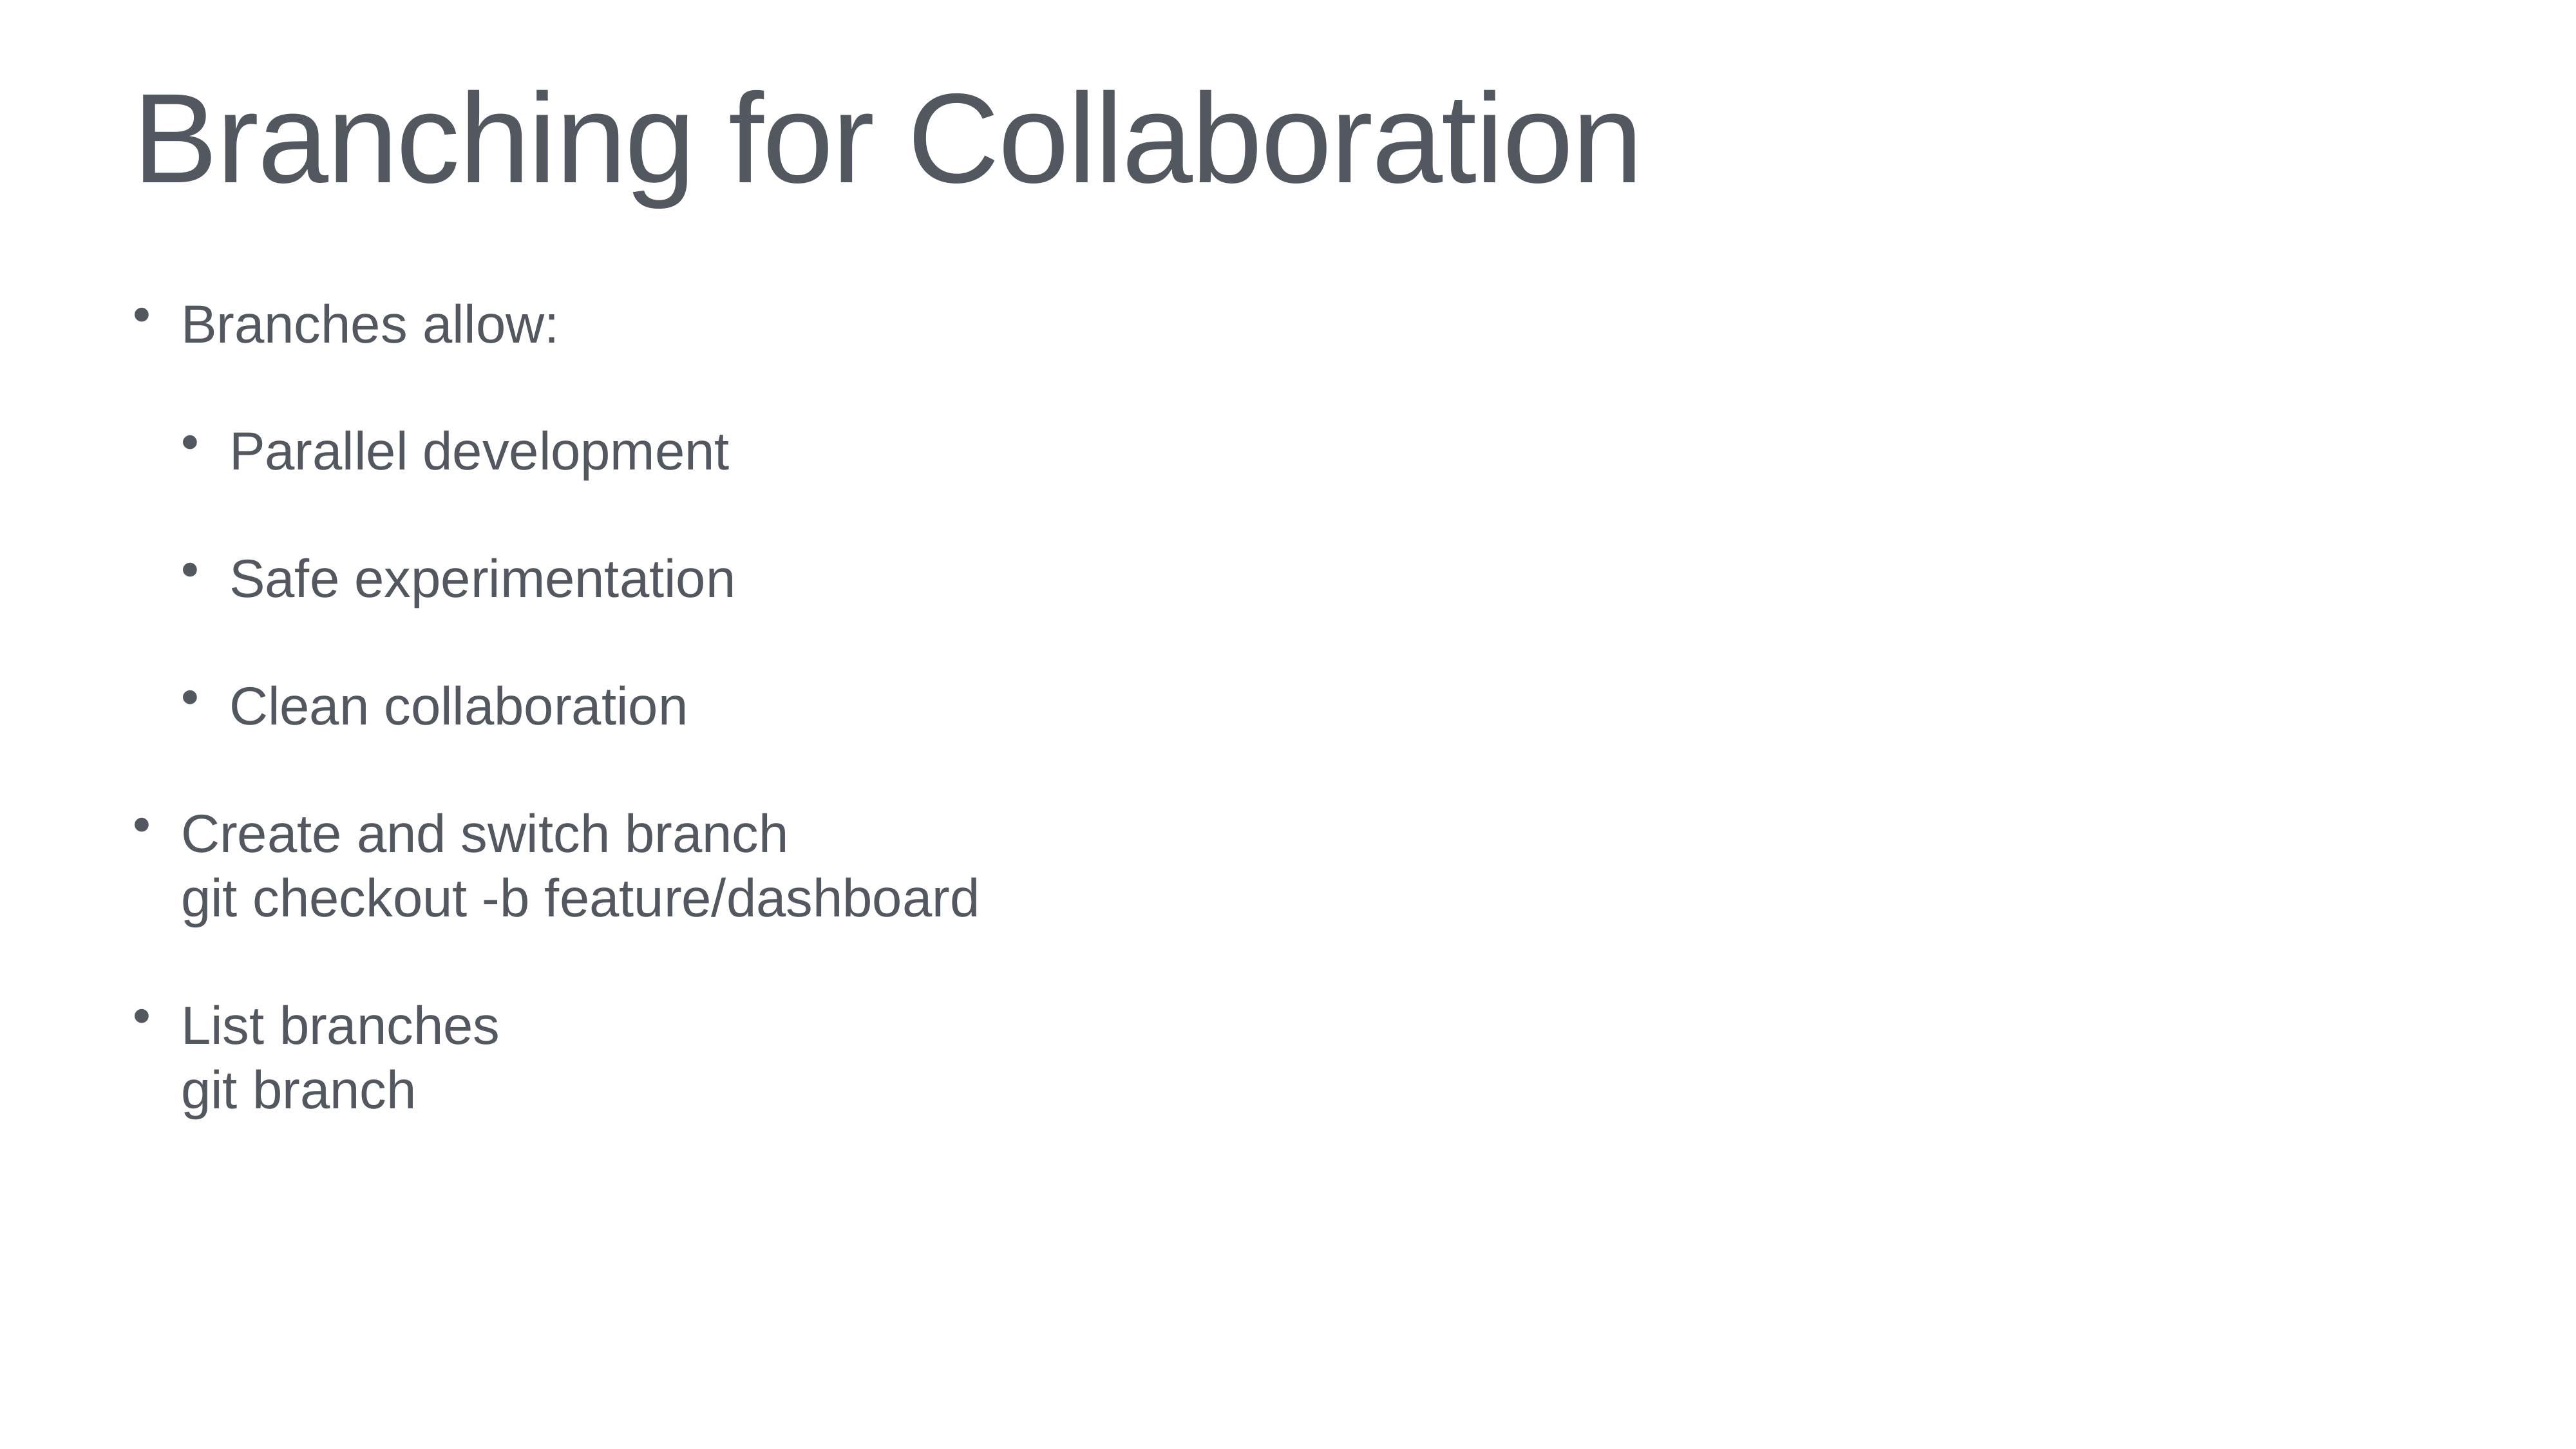

# Branching for Collaboration
Branches allow:
Parallel development
Safe experimentation
Clean collaboration
Create and switch branch
git checkout -b feature/dashboard
List branches
git branch